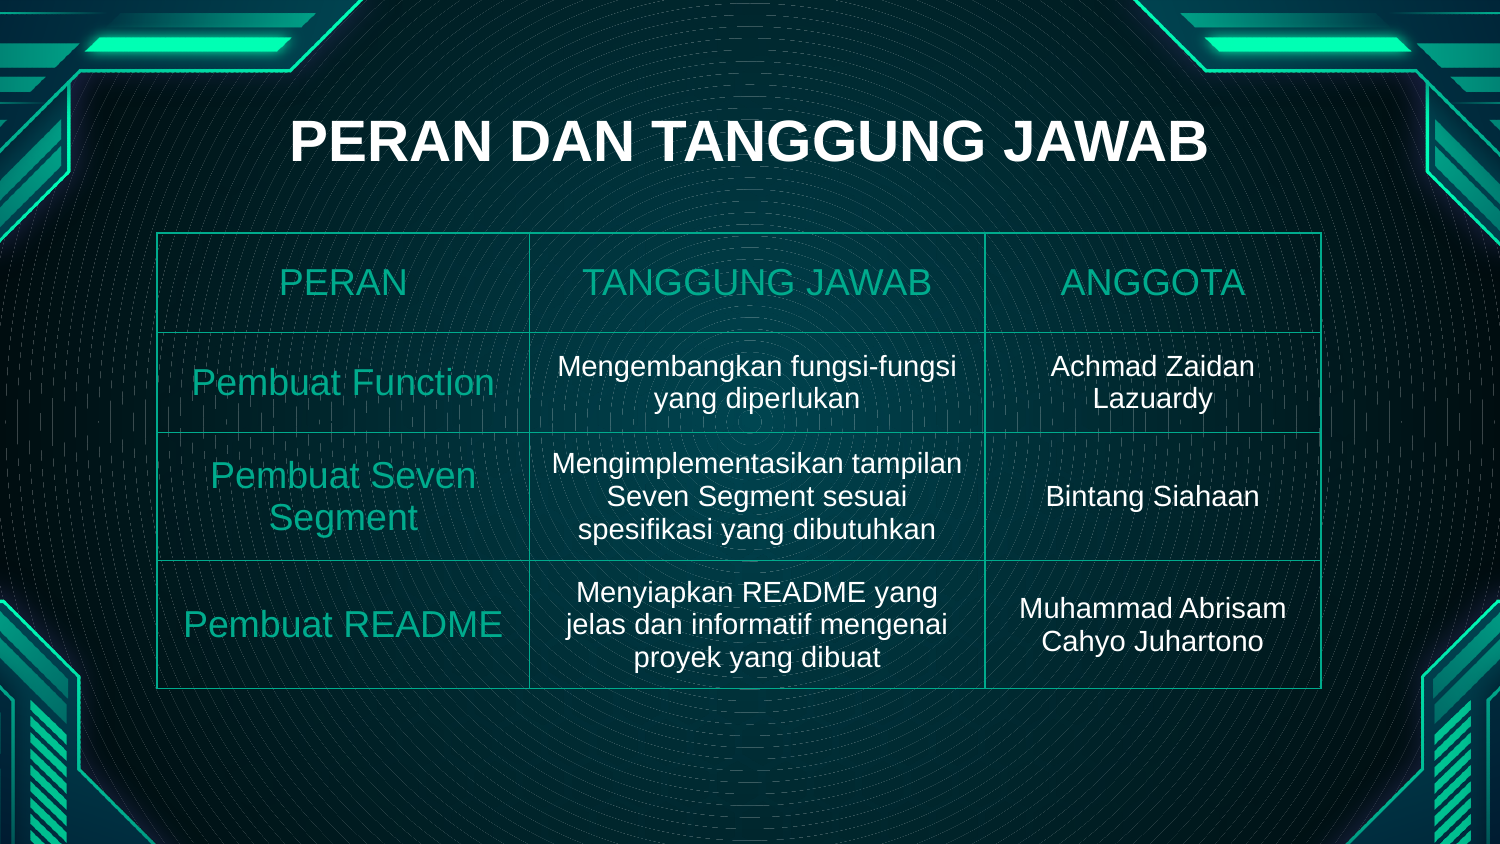

# PERAN DAN TANGGUNG JAWAB
| PERAN | TANGGUNG JAWAB | ANGGOTA |
| --- | --- | --- |
| Pembuat Function | Mengembangkan fungsi-fungsi yang diperlukan | Achmad Zaidan Lazuardy |
| Pembuat Seven Segment | Mengimplementasikan tampilan Seven Segment sesuai spesifikasi yang dibutuhkan | Bintang Siahaan |
| Pembuat README | Menyiapkan README yang jelas dan informatif mengenai proyek yang dibuat | Muhammad Abrisam Cahyo Juhartono |